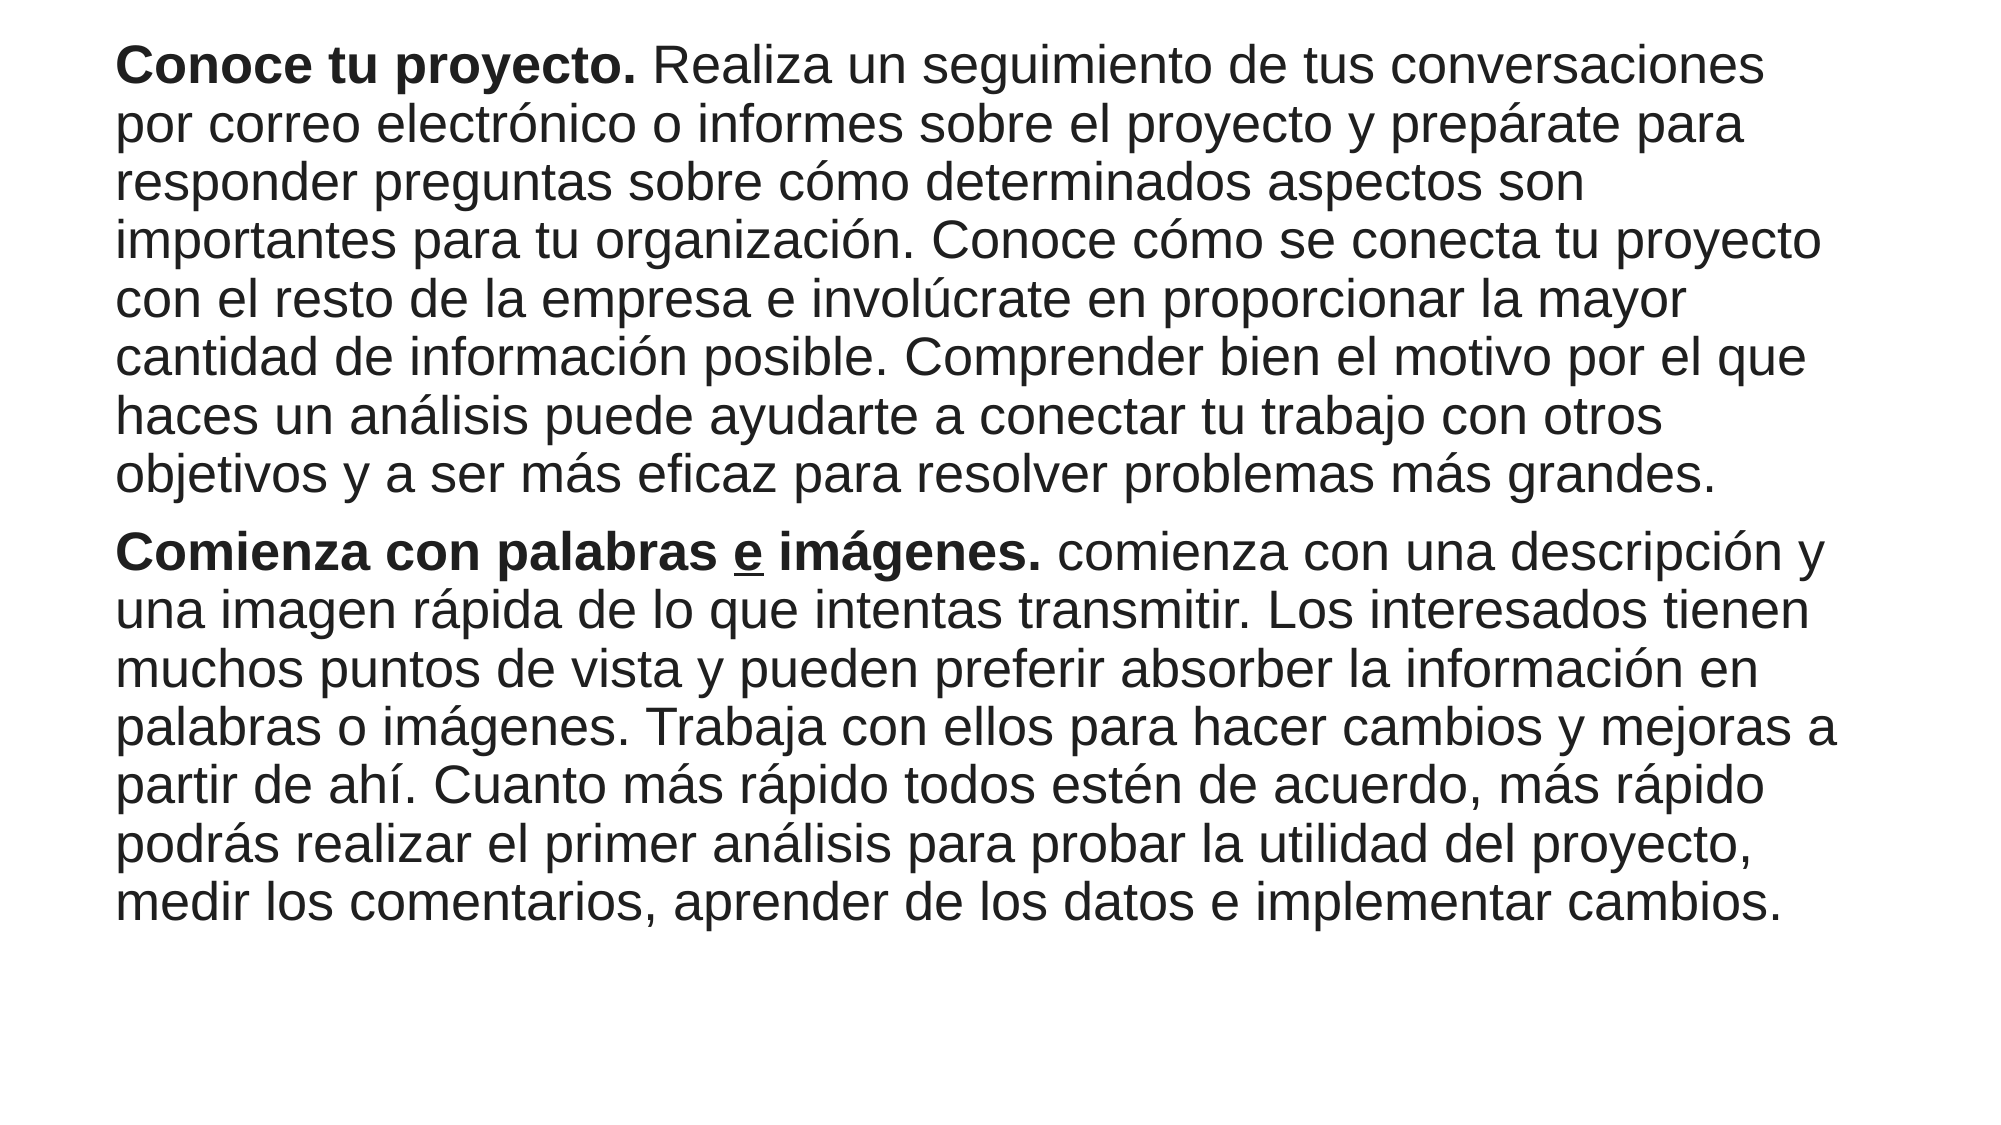

Conoce tu proyecto. Realiza un seguimiento de tus conversaciones por correo electrónico o informes sobre el proyecto y prepárate para responder preguntas sobre cómo determinados aspectos son importantes para tu organización. Conoce cómo se conecta tu proyecto con el resto de la empresa e involúcrate en proporcionar la mayor cantidad de información posible. Comprender bien el motivo por el que haces un análisis puede ayudarte a conectar tu trabajo con otros objetivos y a ser más eficaz para resolver problemas más grandes.
Comienza con palabras e imágenes. comienza con una descripción y una imagen rápida de lo que intentas transmitir. Los interesados tienen muchos puntos de vista y pueden preferir absorber la información en palabras o imágenes. Trabaja con ellos para hacer cambios y mejoras a partir de ahí. Cuanto más rápido todos estén de acuerdo, más rápido podrás realizar el primer análisis para probar la utilidad del proyecto, medir los comentarios, aprender de los datos e implementar cambios.